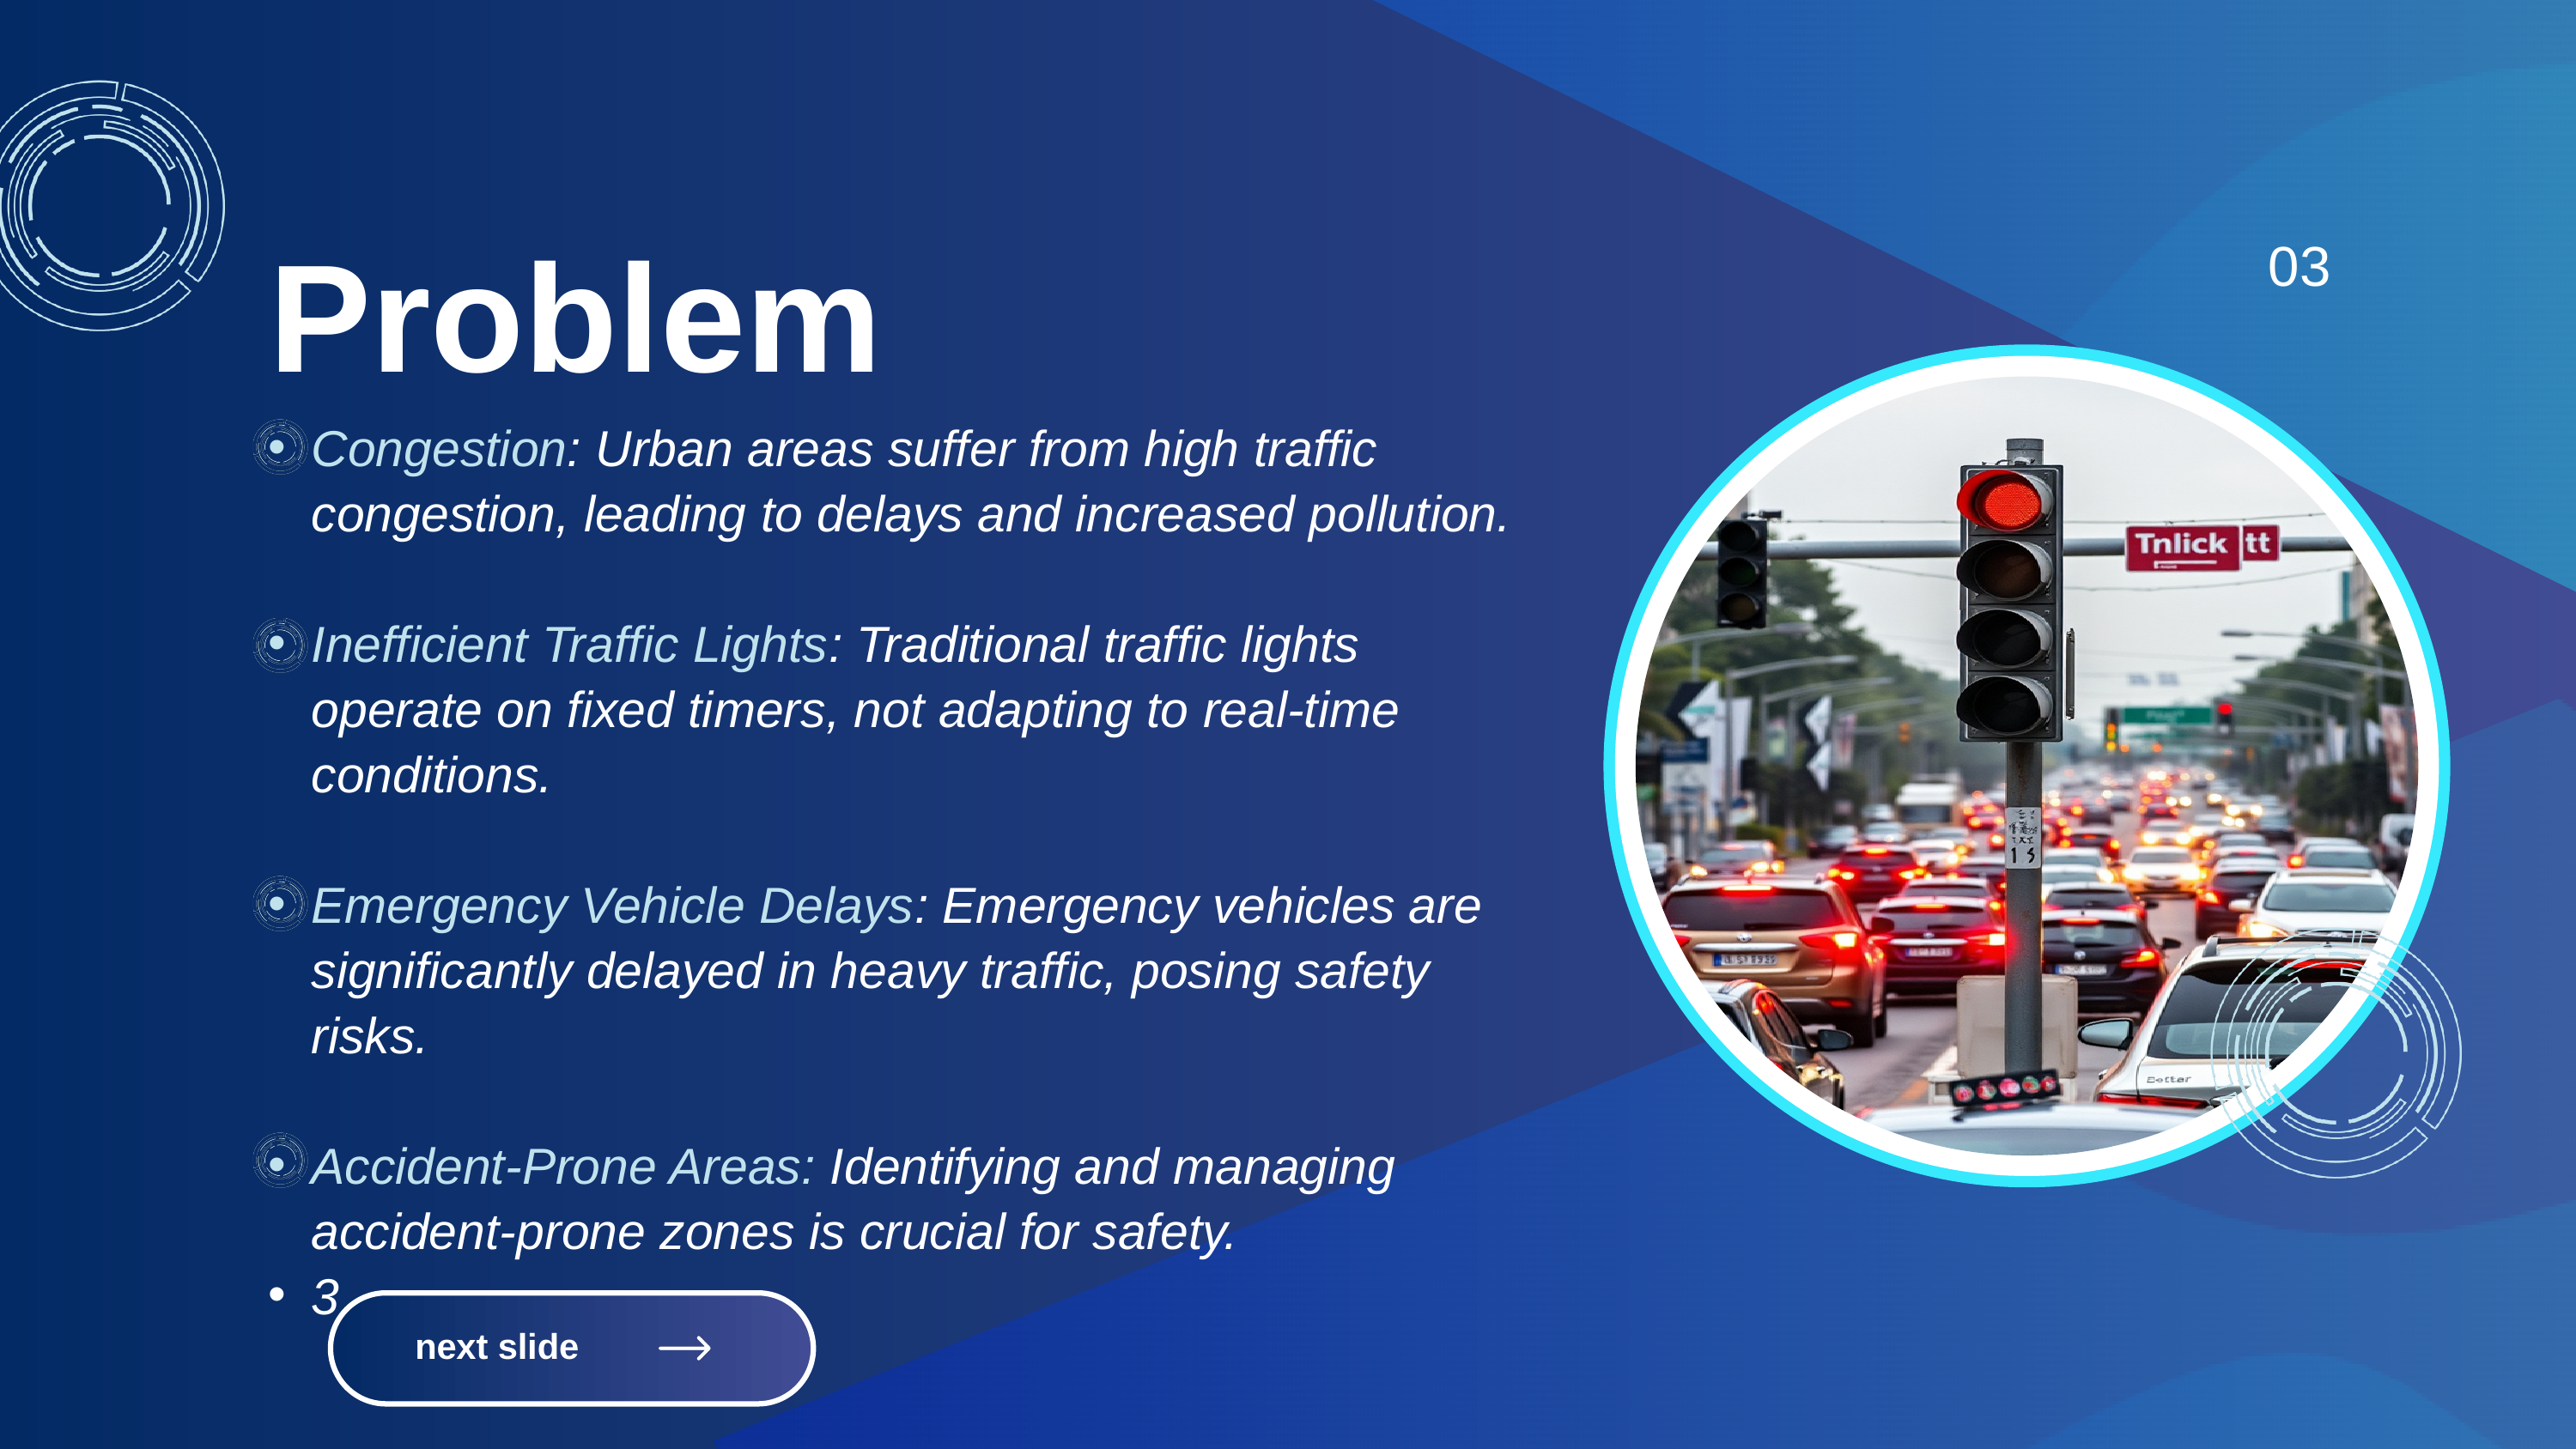

03
Problem

Congestion: Urban areas suffer from high traffic congestion, leading to delays and increased pollution.

Inefficient Traffic Lights: Traditional traffic lights operate on fixed timers, not adapting to real-time conditions.

Emergency Vehicle Delays: Emergency vehicles are significantly delayed in heavy traffic, posing safety risks.

Accident-Prone Areas: Identifying and managing accident-prone zones is crucial for safety.
3

next slide